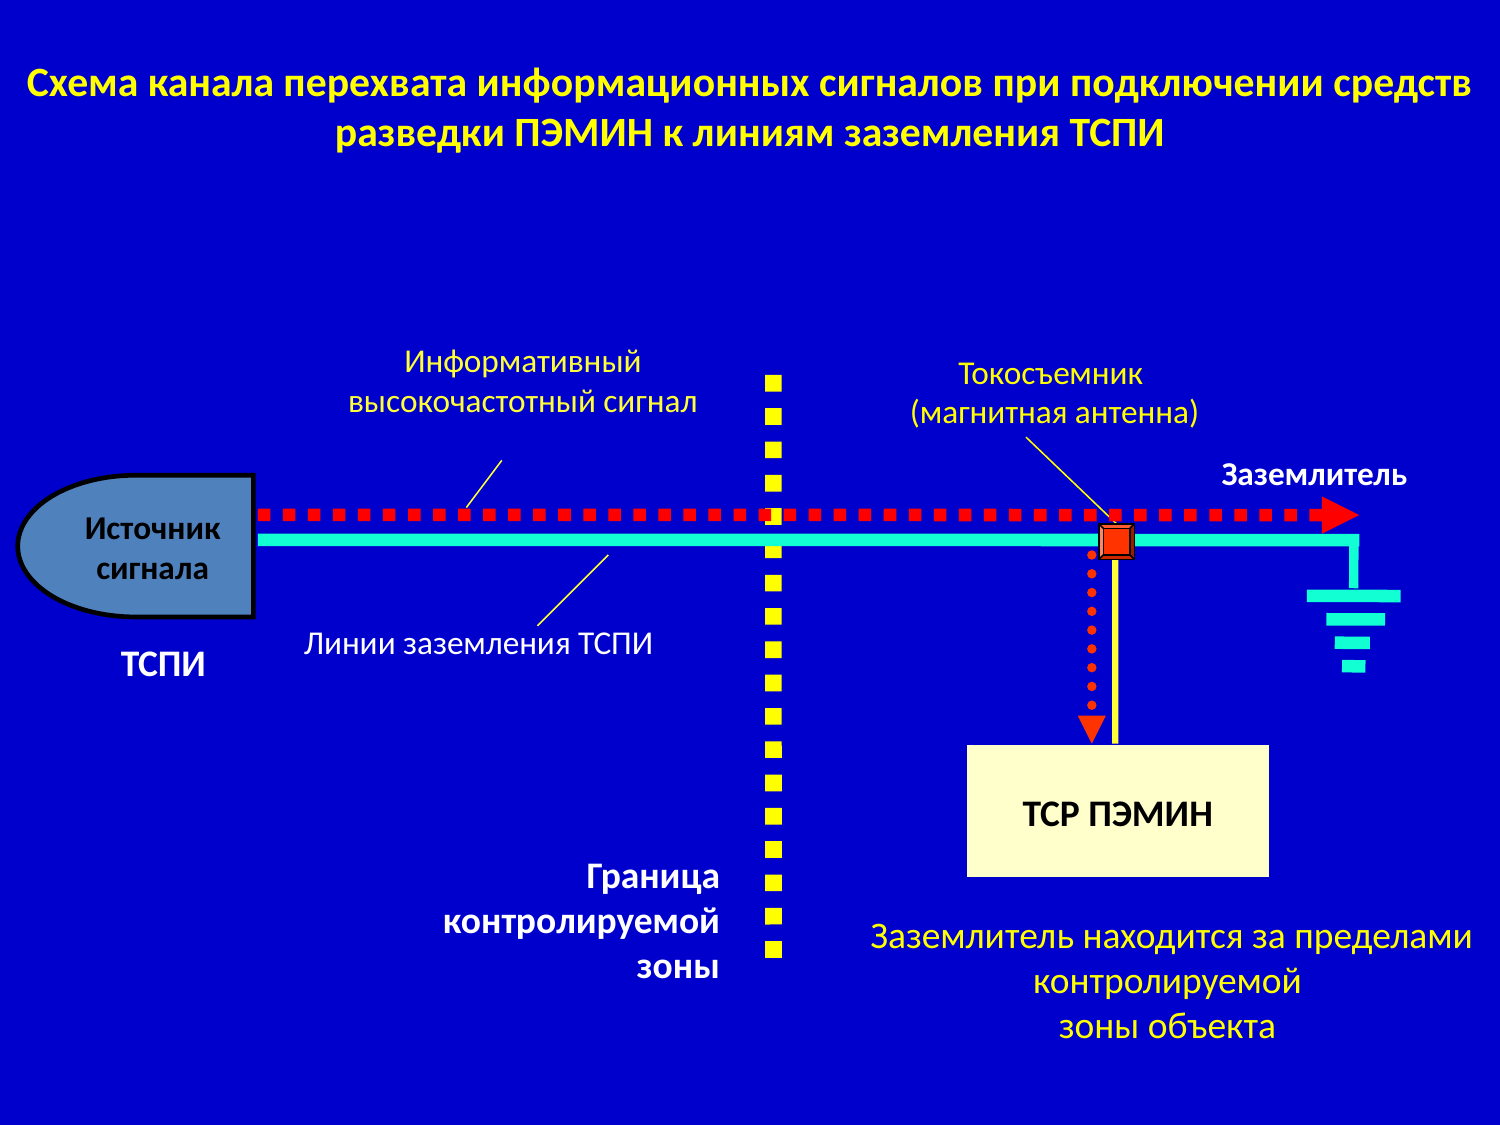

Схема канала перехвата информационных сигналов при подключении средств разведки ПЭМИН к линиям заземления ТСПИ
Информативный высокочастотный сигнал
Токосъемник
(магнитная антенна)

Заземлитель

Источник
сигнала

ТСР ПЭМИН

Линии заземления ТСПИ
ТСПИ
Граница контролируемой зоны
Заземлитель находится за пределами контролируемой
зоны объекта